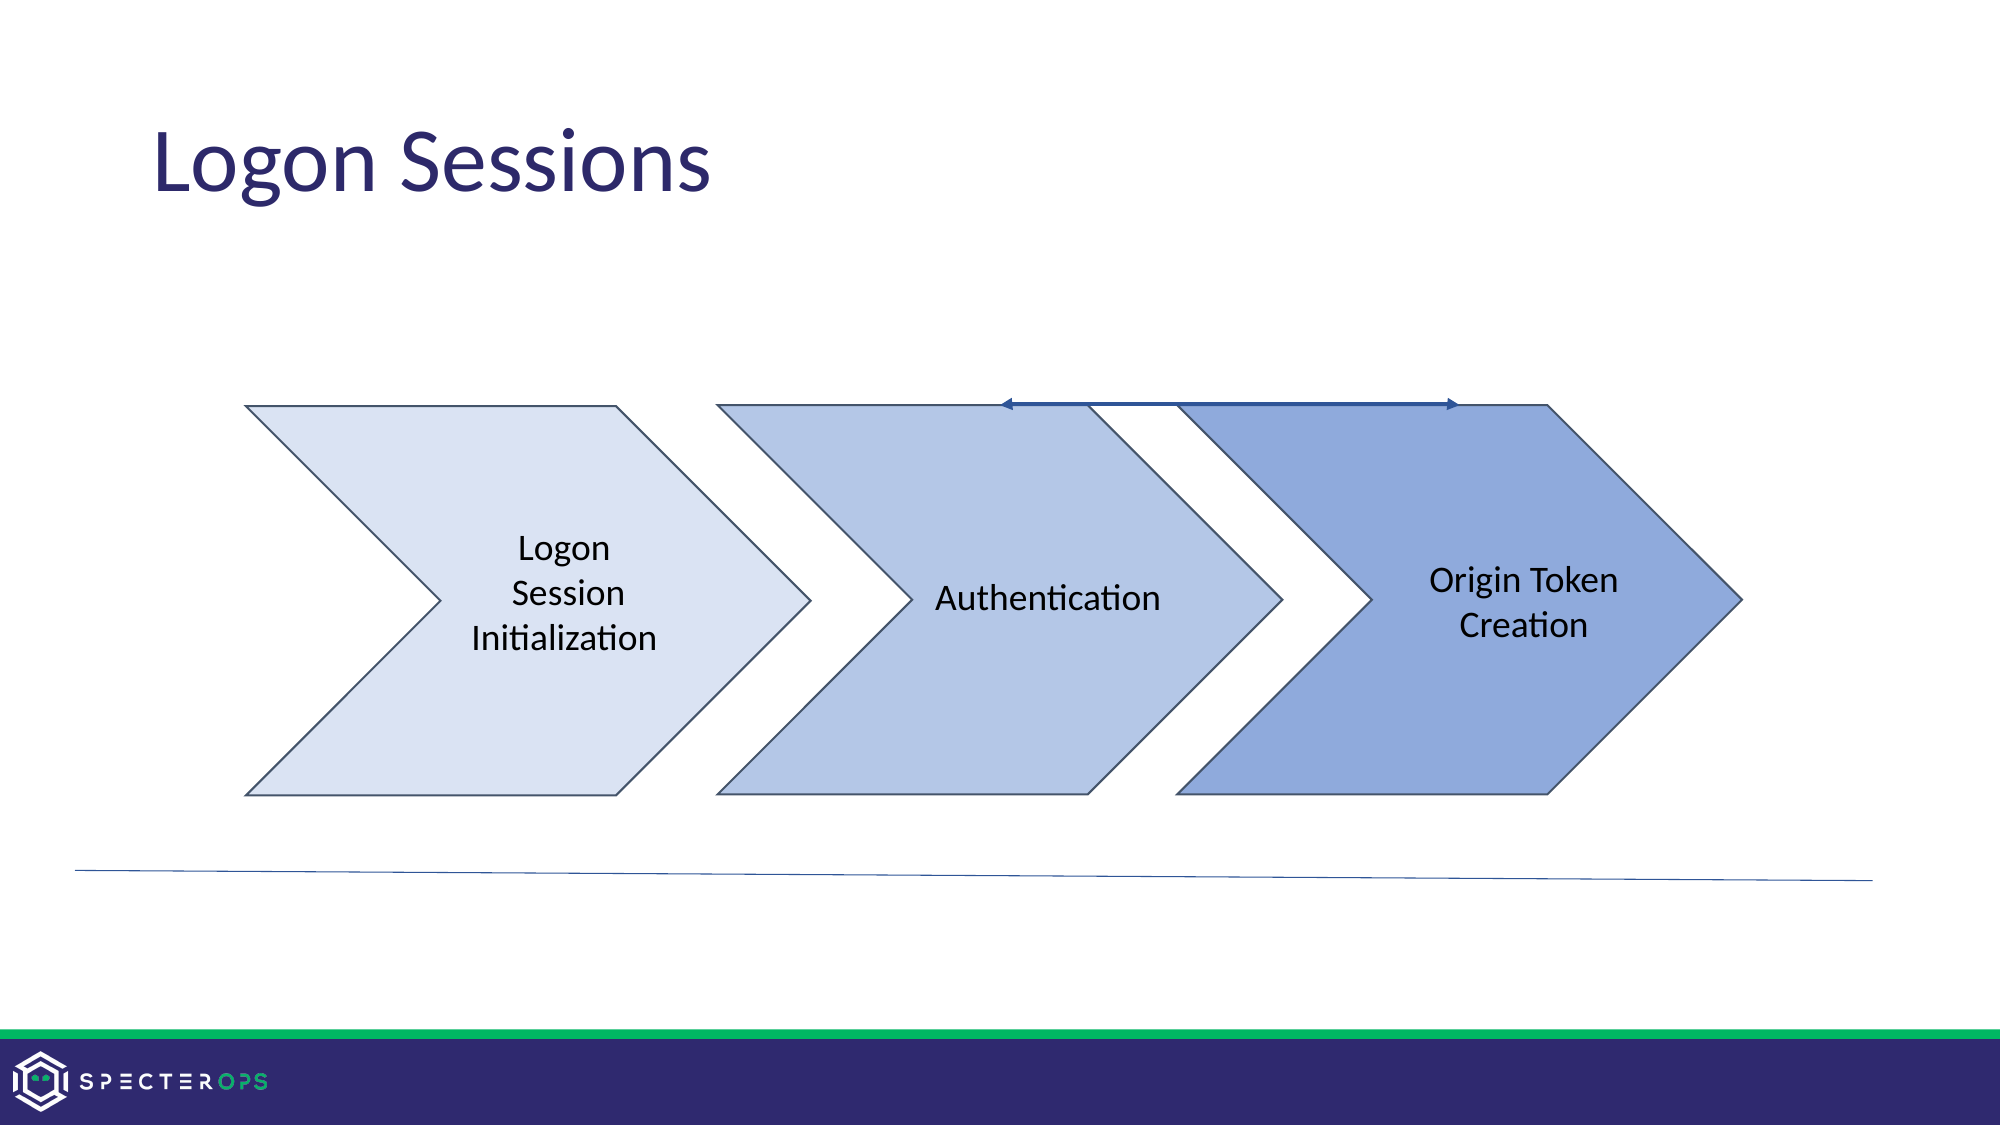

# Logon Sessions

Logon
Session Initialization

Origin Token Creation
Authentication